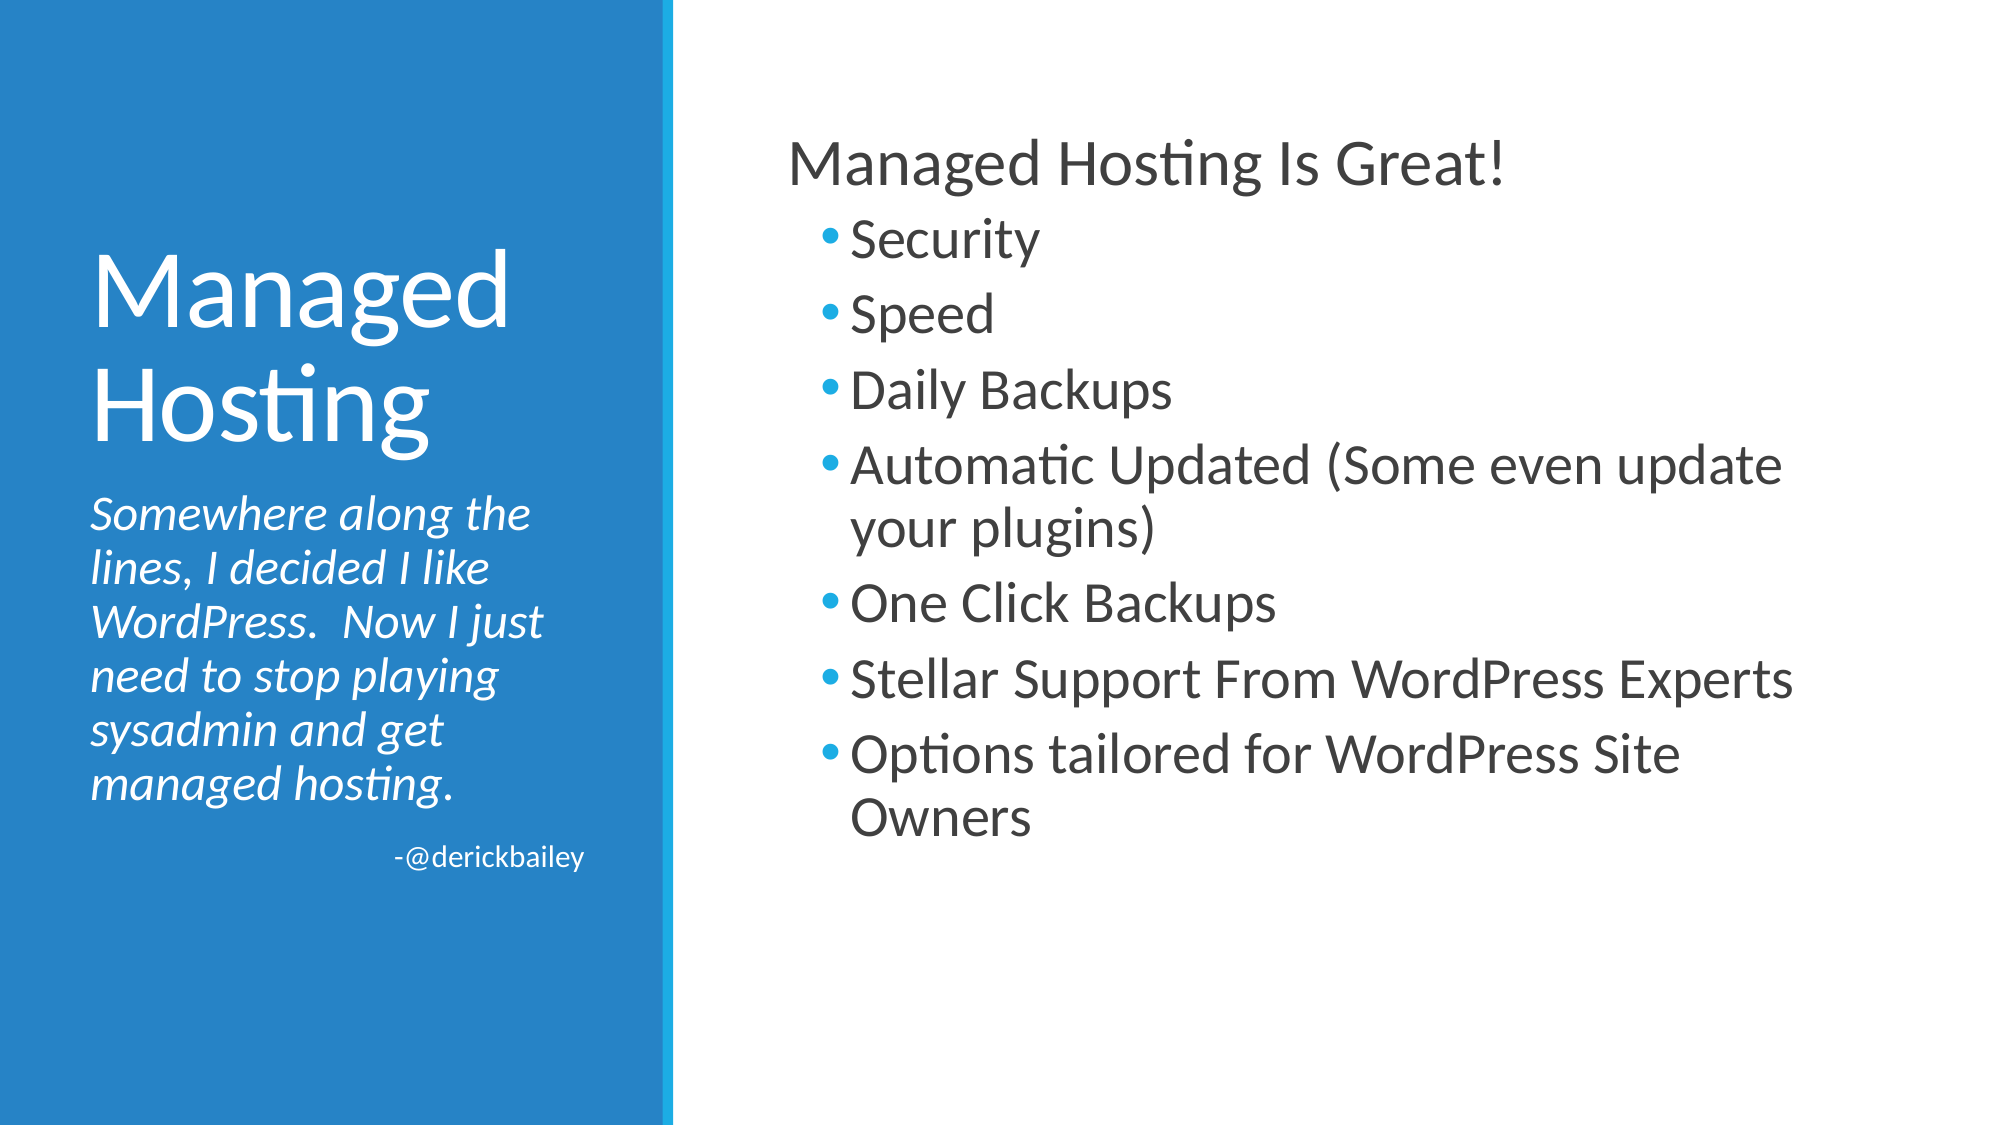

# Managed Hosting
Managed Hosting Is Great!
Security
Speed
Daily Backups
Automatic Updated (Some even update your plugins)
One Click Backups
Stellar Support From WordPress Experts
Options tailored for WordPress Site Owners
Somewhere along the lines, I decided I like WordPress.  Now I just need to stop playing sysadmin and get managed hosting.
-@derickbailey